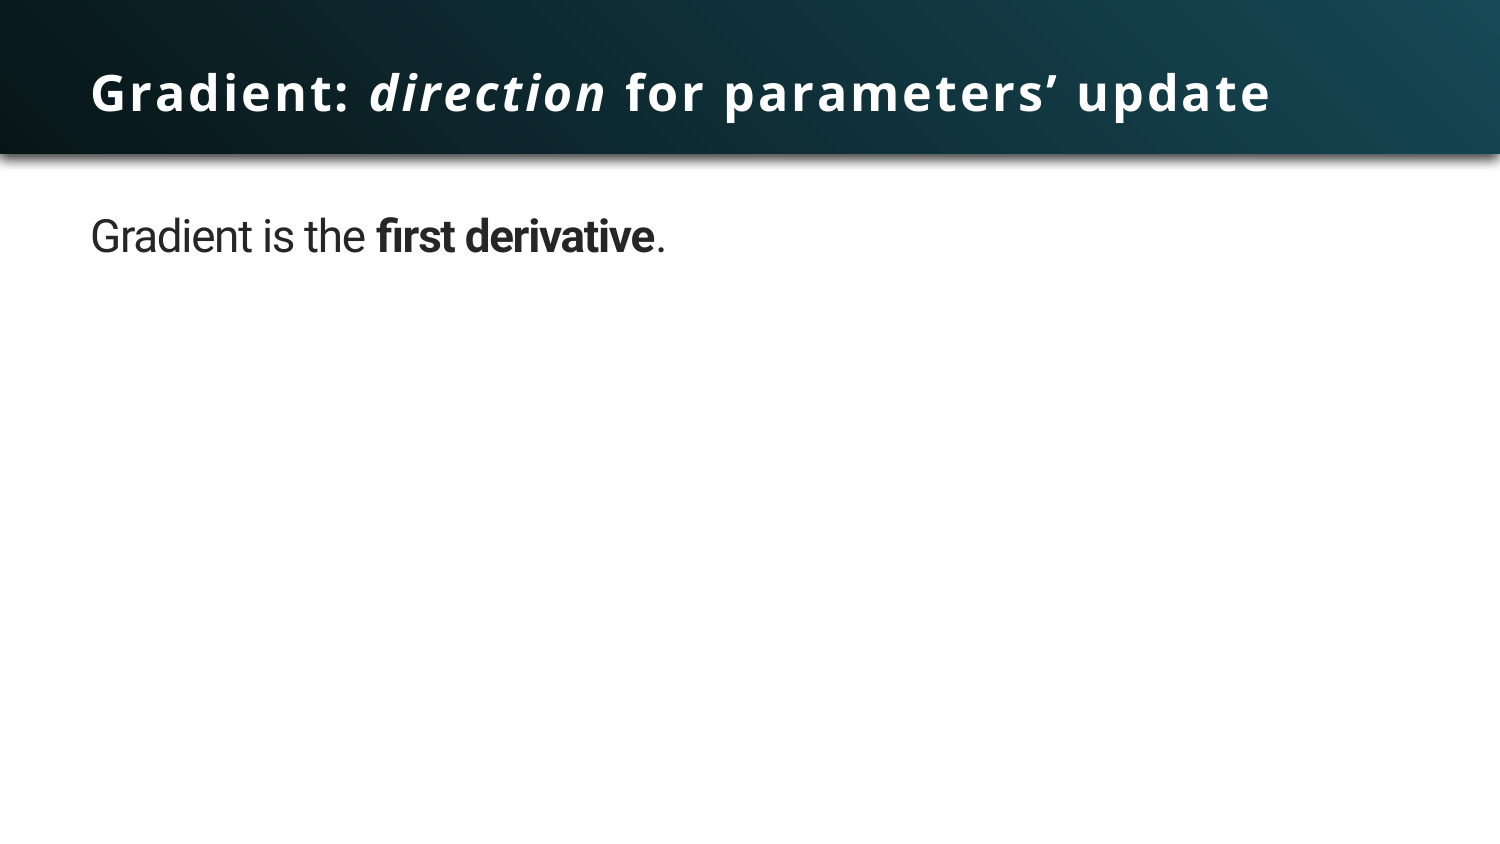

# Gradient: direction for parameters’ update
Gradient is the first derivative.